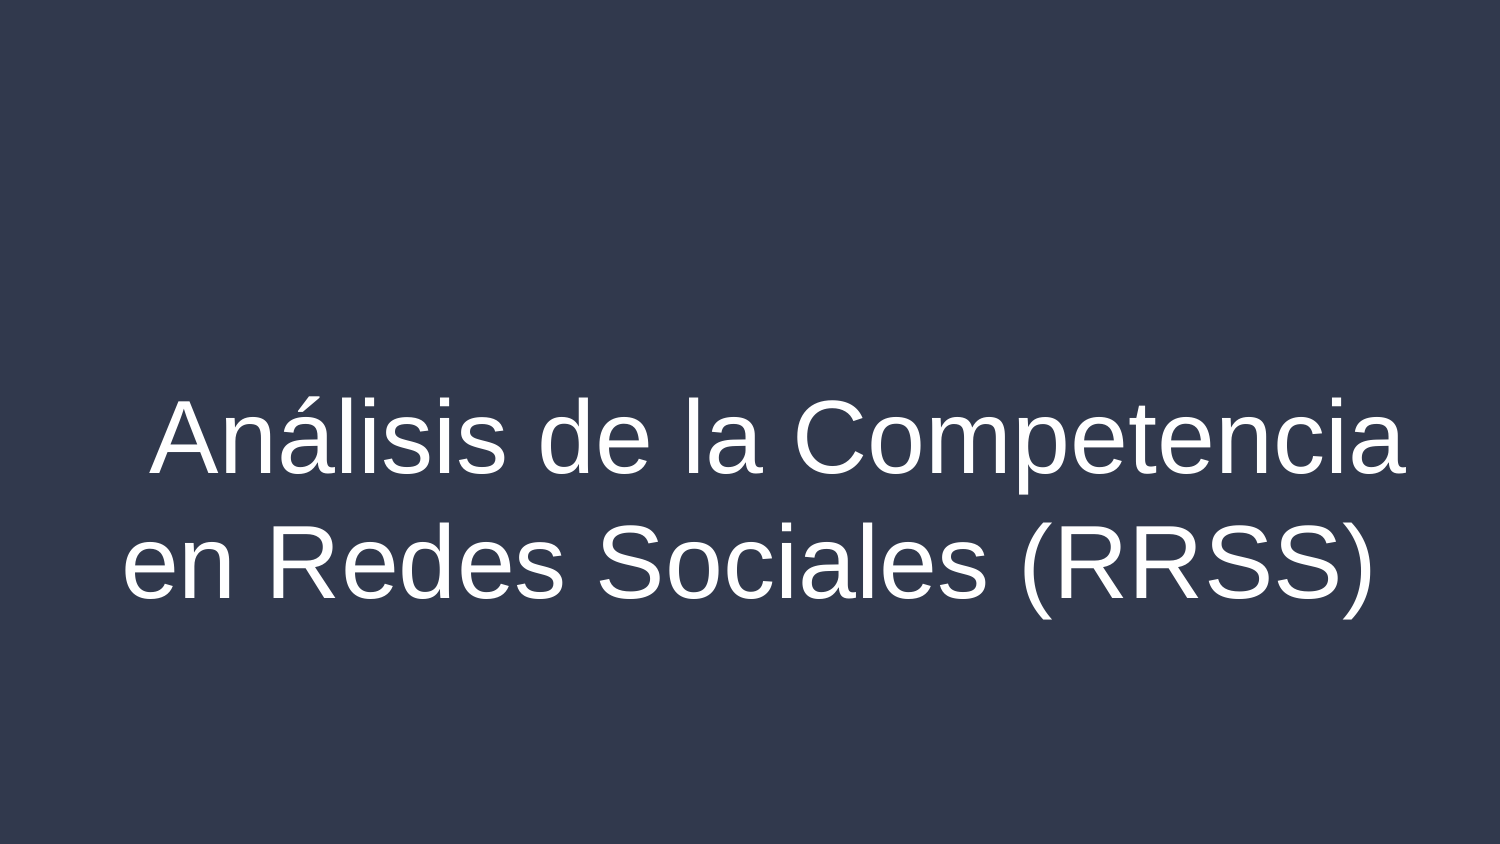

# Análisis de la Competencia en Redes Sociales (RRSS)